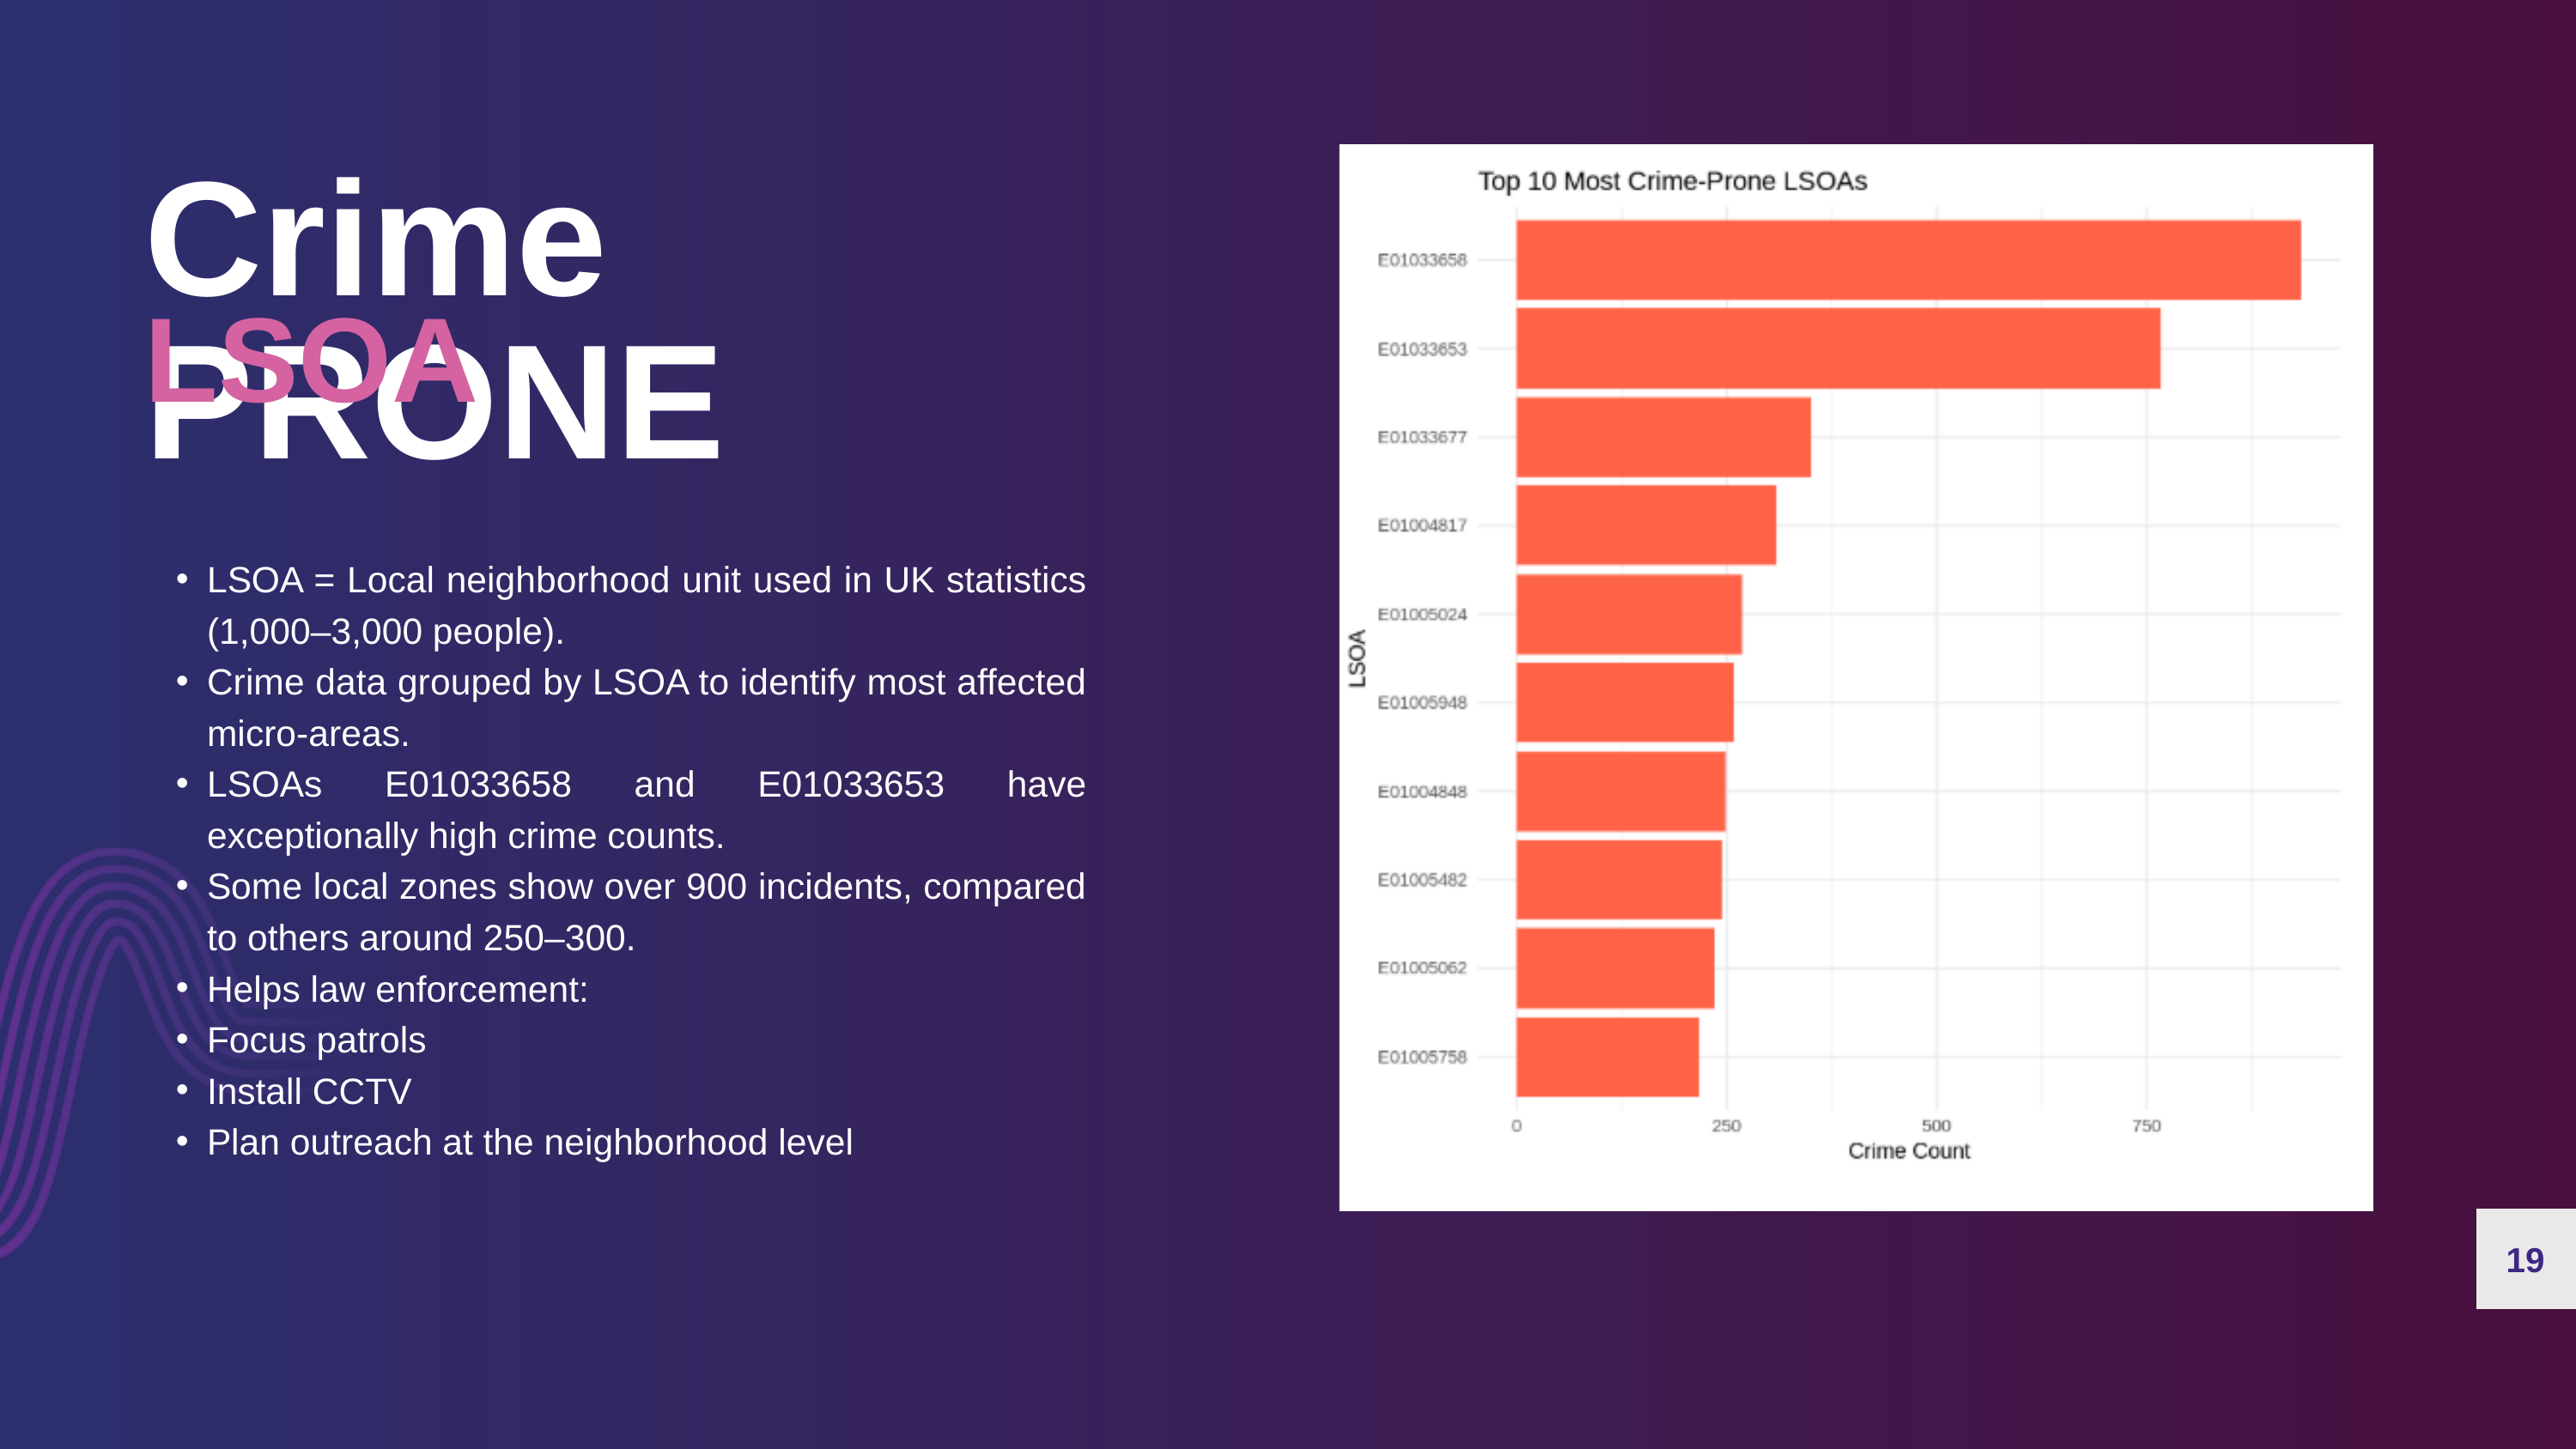

Crime PRONE
LSOA
LSOA = Local neighborhood unit used in UK statistics (1,000–3,000 people).
Crime data grouped by LSOA to identify most affected micro-areas.
LSOAs E01033658 and E01033653 have exceptionally high crime counts.
Some local zones show over 900 incidents, compared to others around 250–300.
Helps law enforcement:
Focus patrols
Install CCTV
Plan outreach at the neighborhood level

19